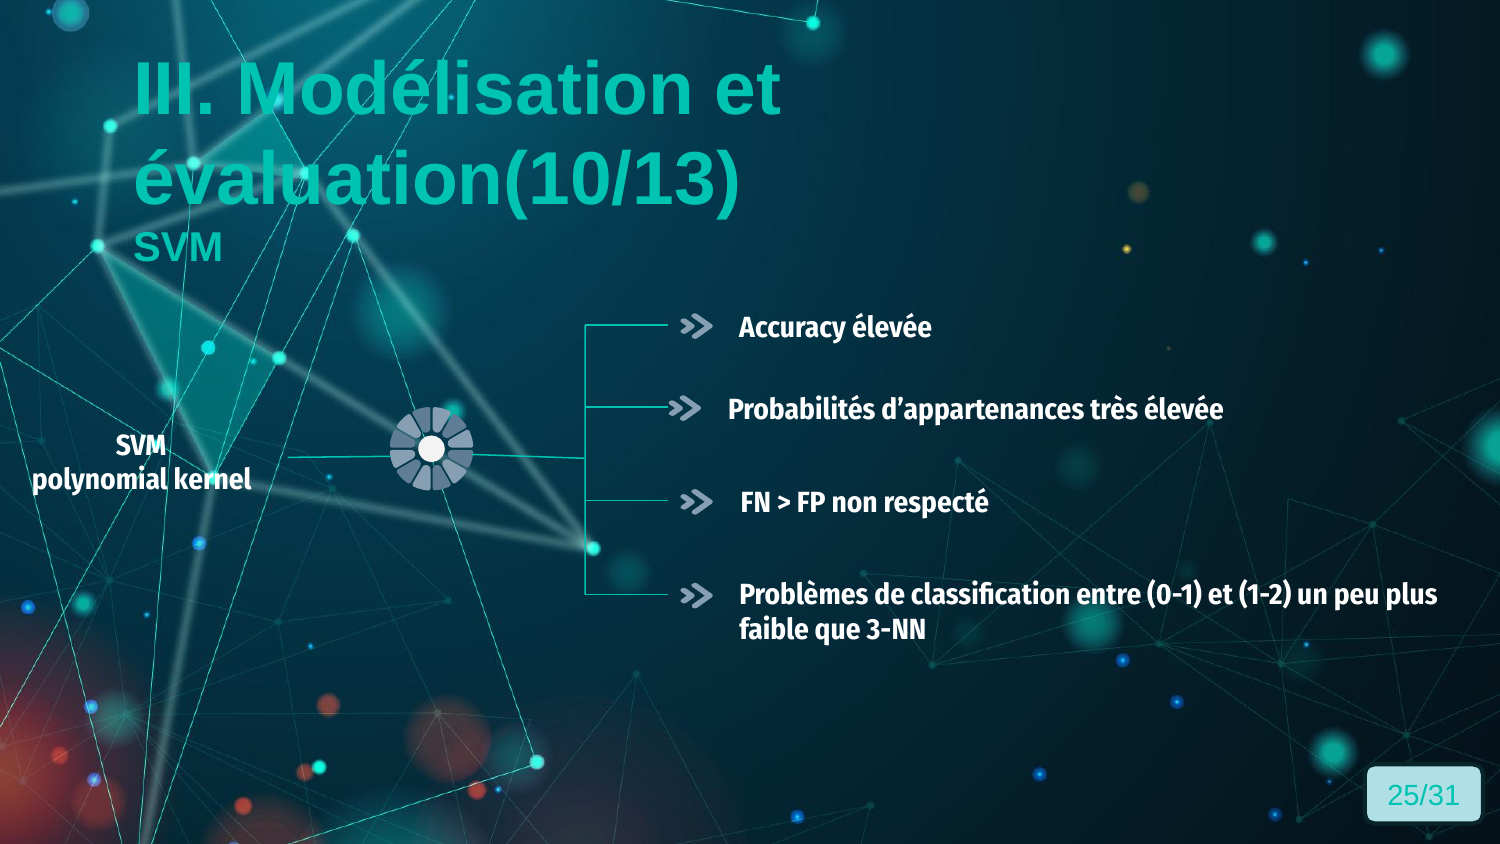

# III. Modélisation et évaluation(10/13)
SVM

Accuracy élevée

Probabilités d’appartenances très élevée

SVM
polynomial kernel
FN > FP non respecté

Problèmes de classification entre (0-1) et (1-2) un peu plus faible que 3-NN

25/31